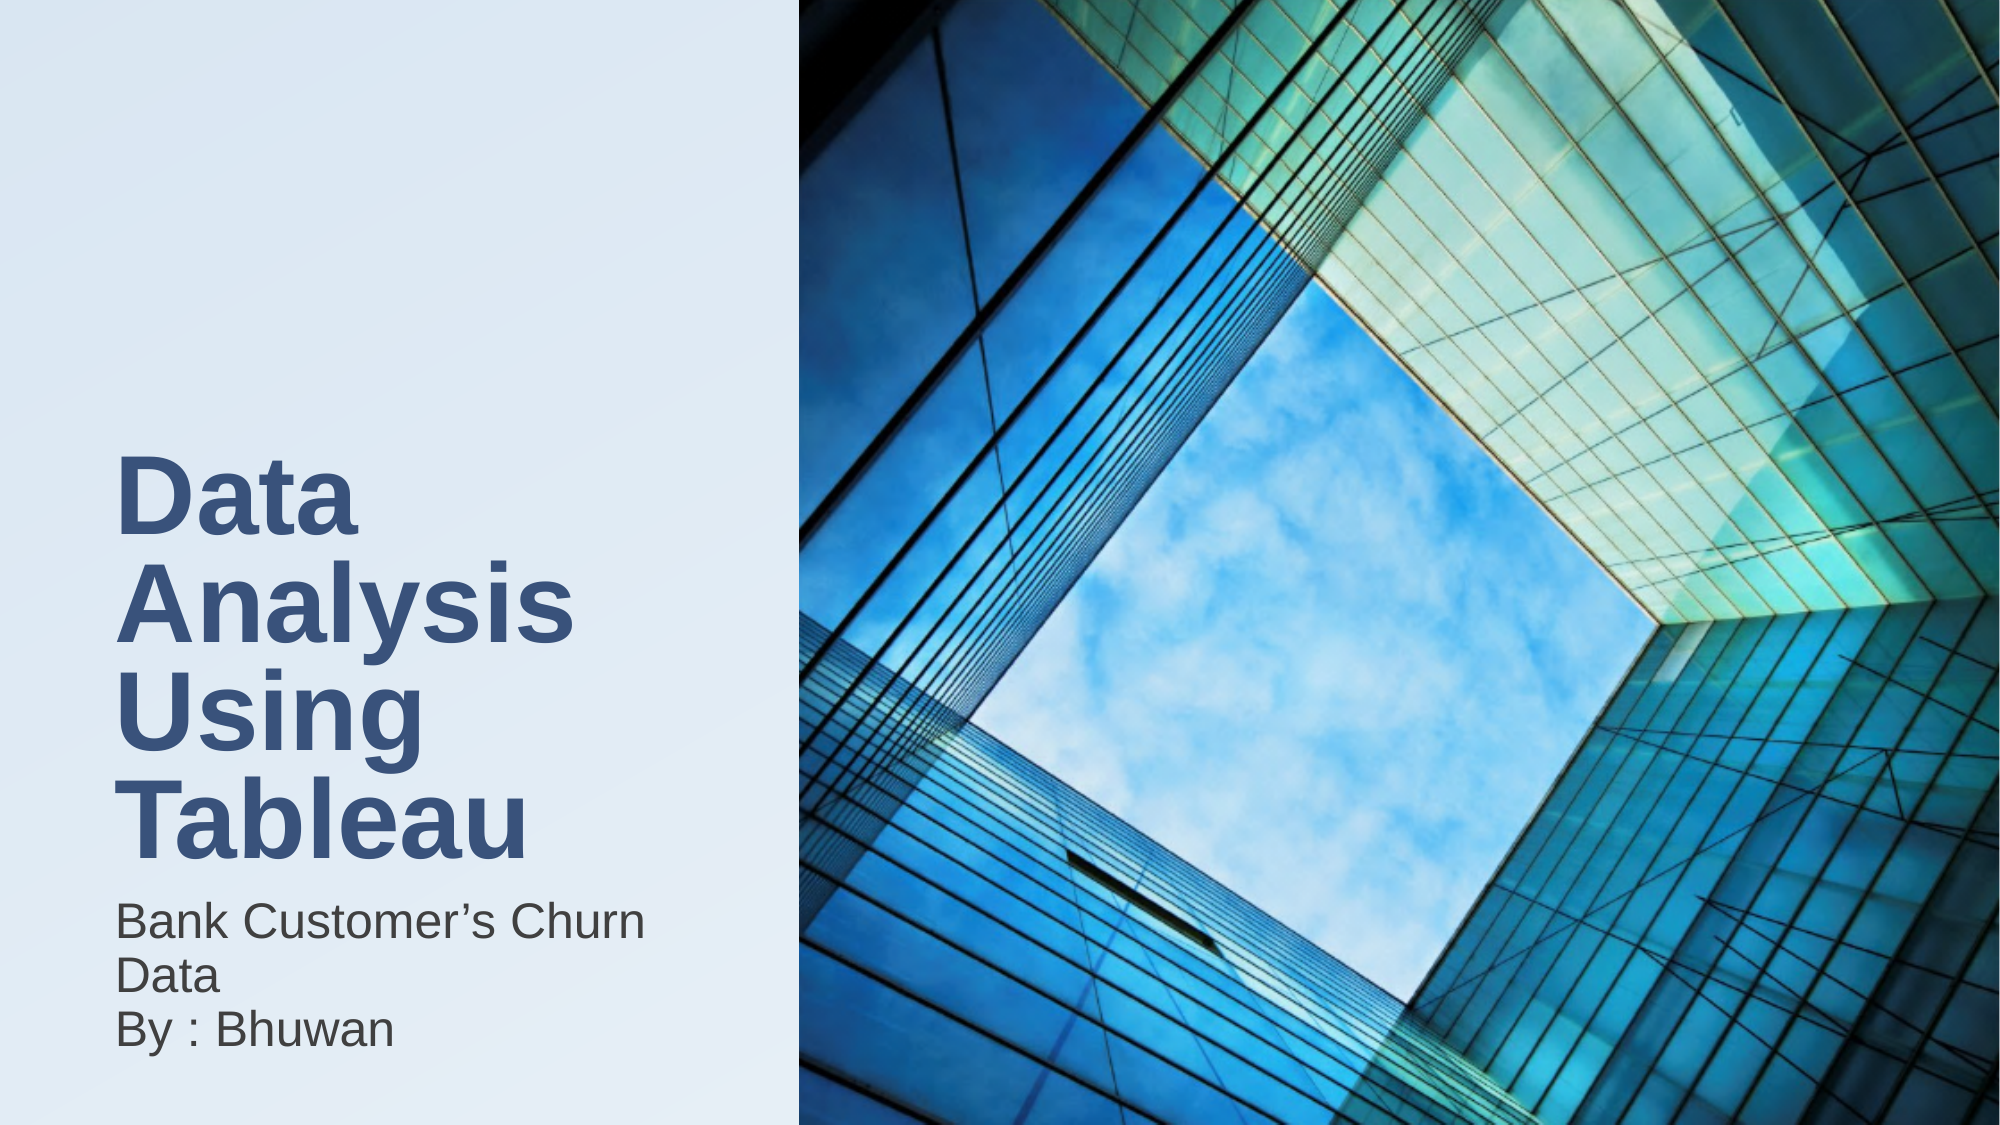

# Data Analysis Using Tableau
Bank Customer’s Churn Data
By : Bhuwan